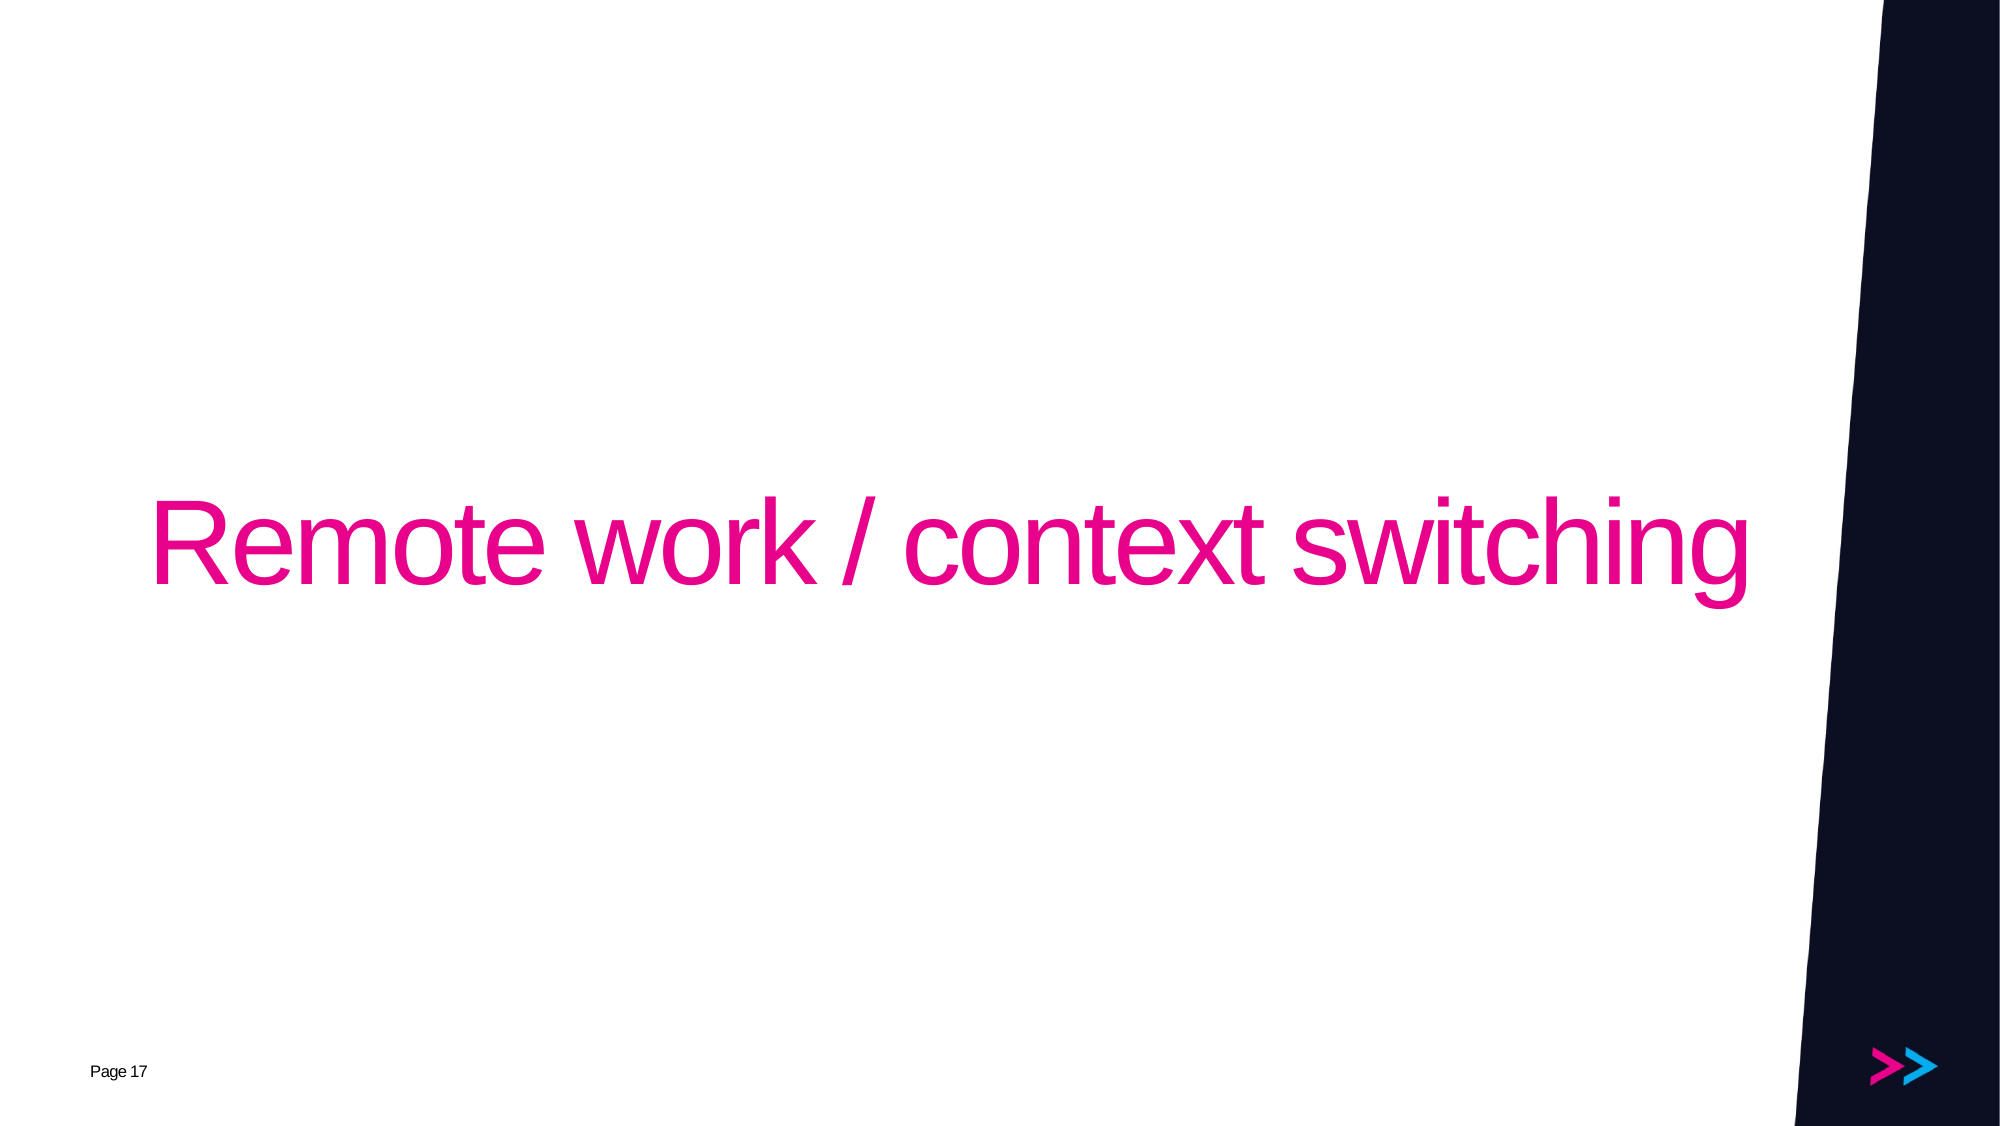

# Remote work / context switching
17